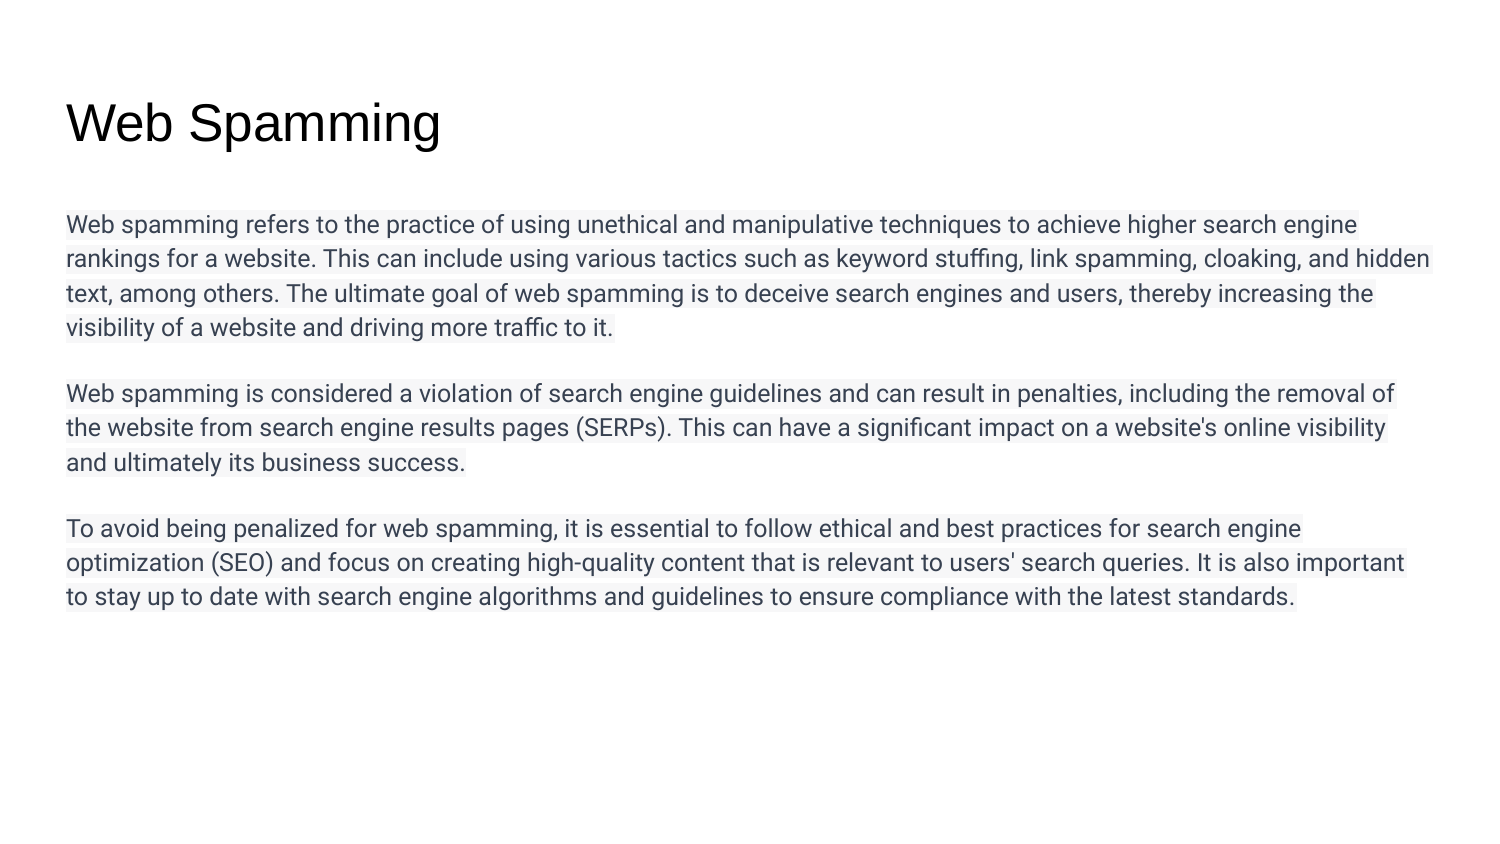

# Web Spamming
Web spamming refers to the practice of using unethical and manipulative techniques to achieve higher search engine rankings for a website. This can include using various tactics such as keyword stuffing, link spamming, cloaking, and hidden text, among others. The ultimate goal of web spamming is to deceive search engines and users, thereby increasing the visibility of a website and driving more traffic to it.
Web spamming is considered a violation of search engine guidelines and can result in penalties, including the removal of the website from search engine results pages (SERPs). This can have a significant impact on a website's online visibility and ultimately its business success.
To avoid being penalized for web spamming, it is essential to follow ethical and best practices for search engine optimization (SEO) and focus on creating high-quality content that is relevant to users' search queries. It is also important to stay up to date with search engine algorithms and guidelines to ensure compliance with the latest standards.